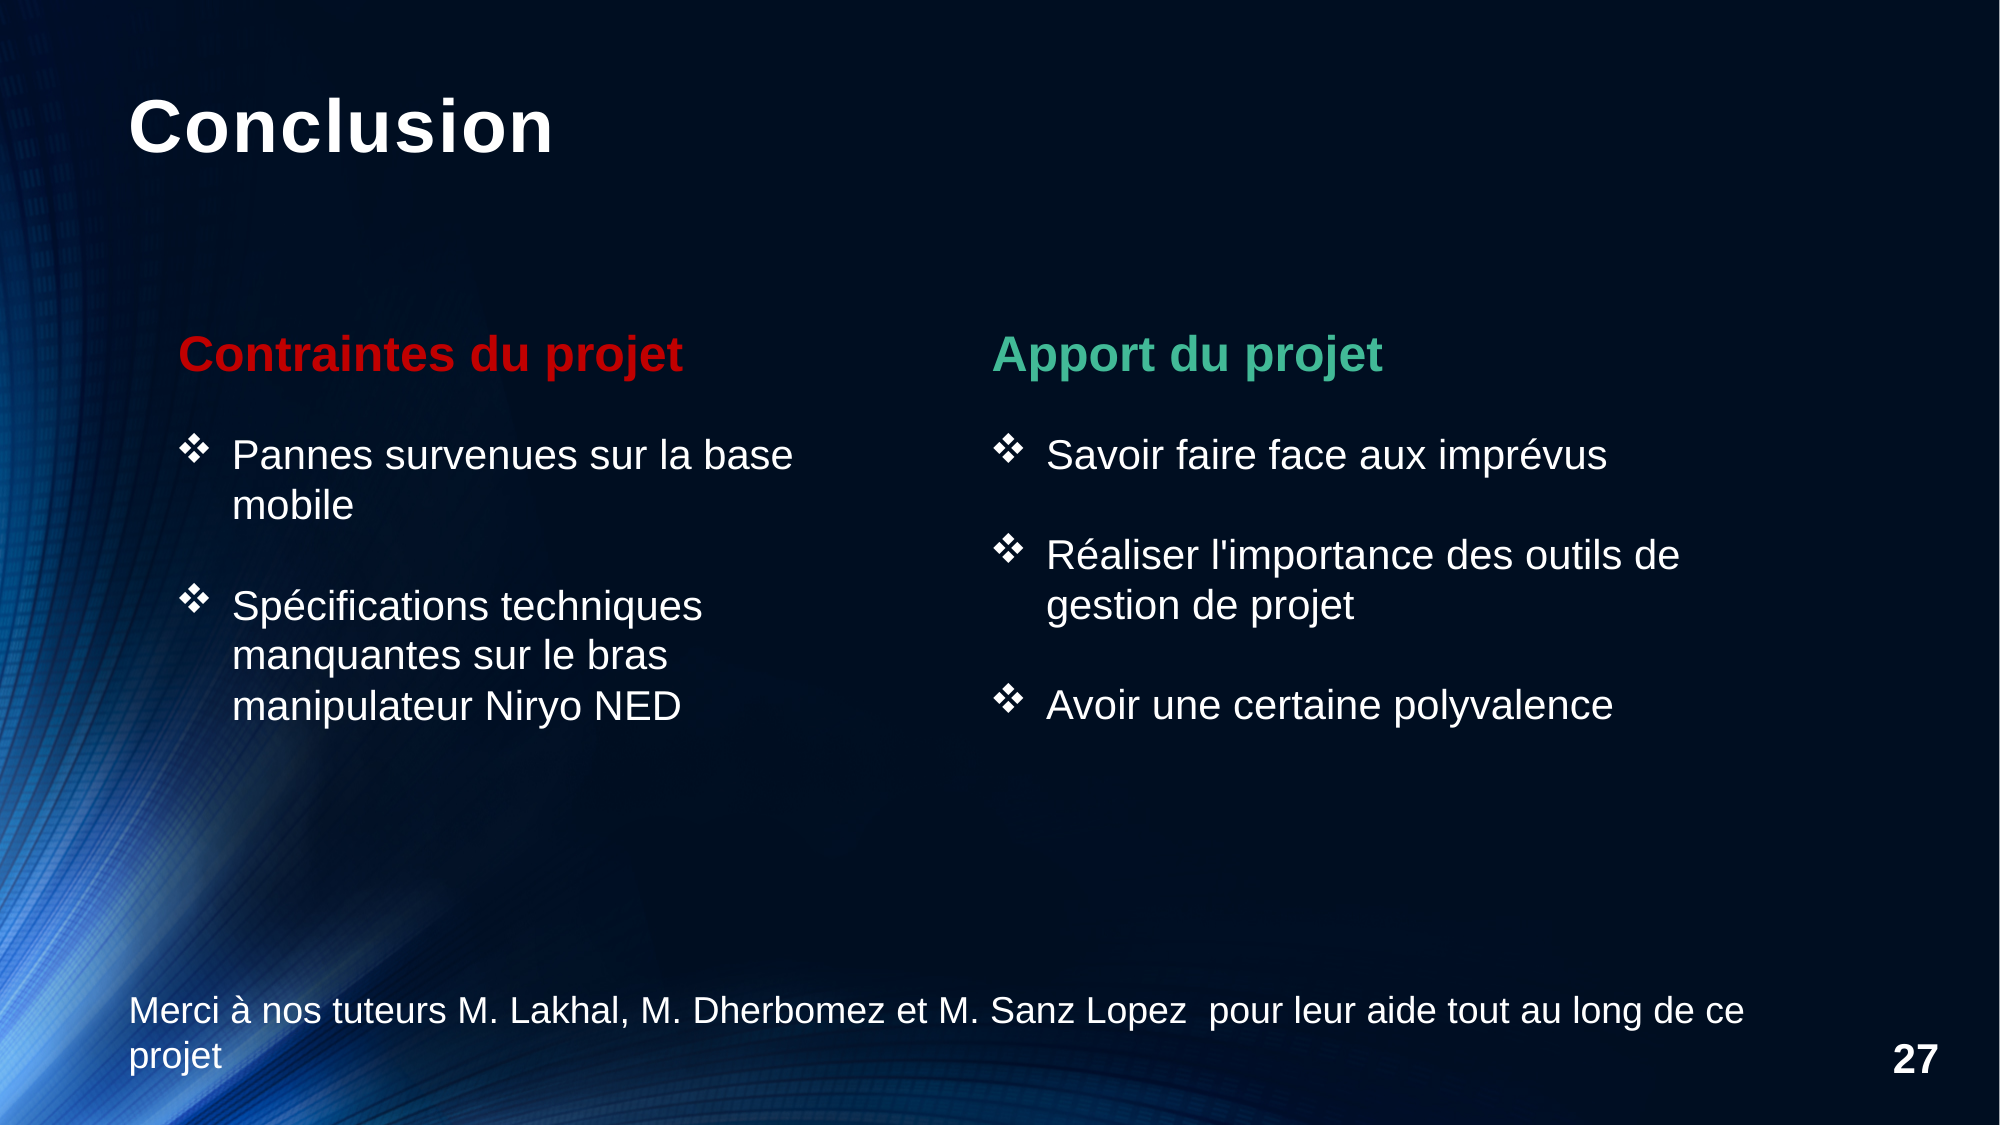

# Conclusion
Contraintes du projet
Apport du projet
Pannes survenues sur la base mobile

Spécifications techniques manquantes sur le bras manipulateur Niryo NED

Savoir faire face aux imprévus

Réaliser l'importance des outils de gestion de projet

Avoir une certaine polyvalence
Merci à nos tuteurs M. Lakhal, M. Dherbomez et M. Sanz Lopez  pour leur aide tout au long de ce projet
27